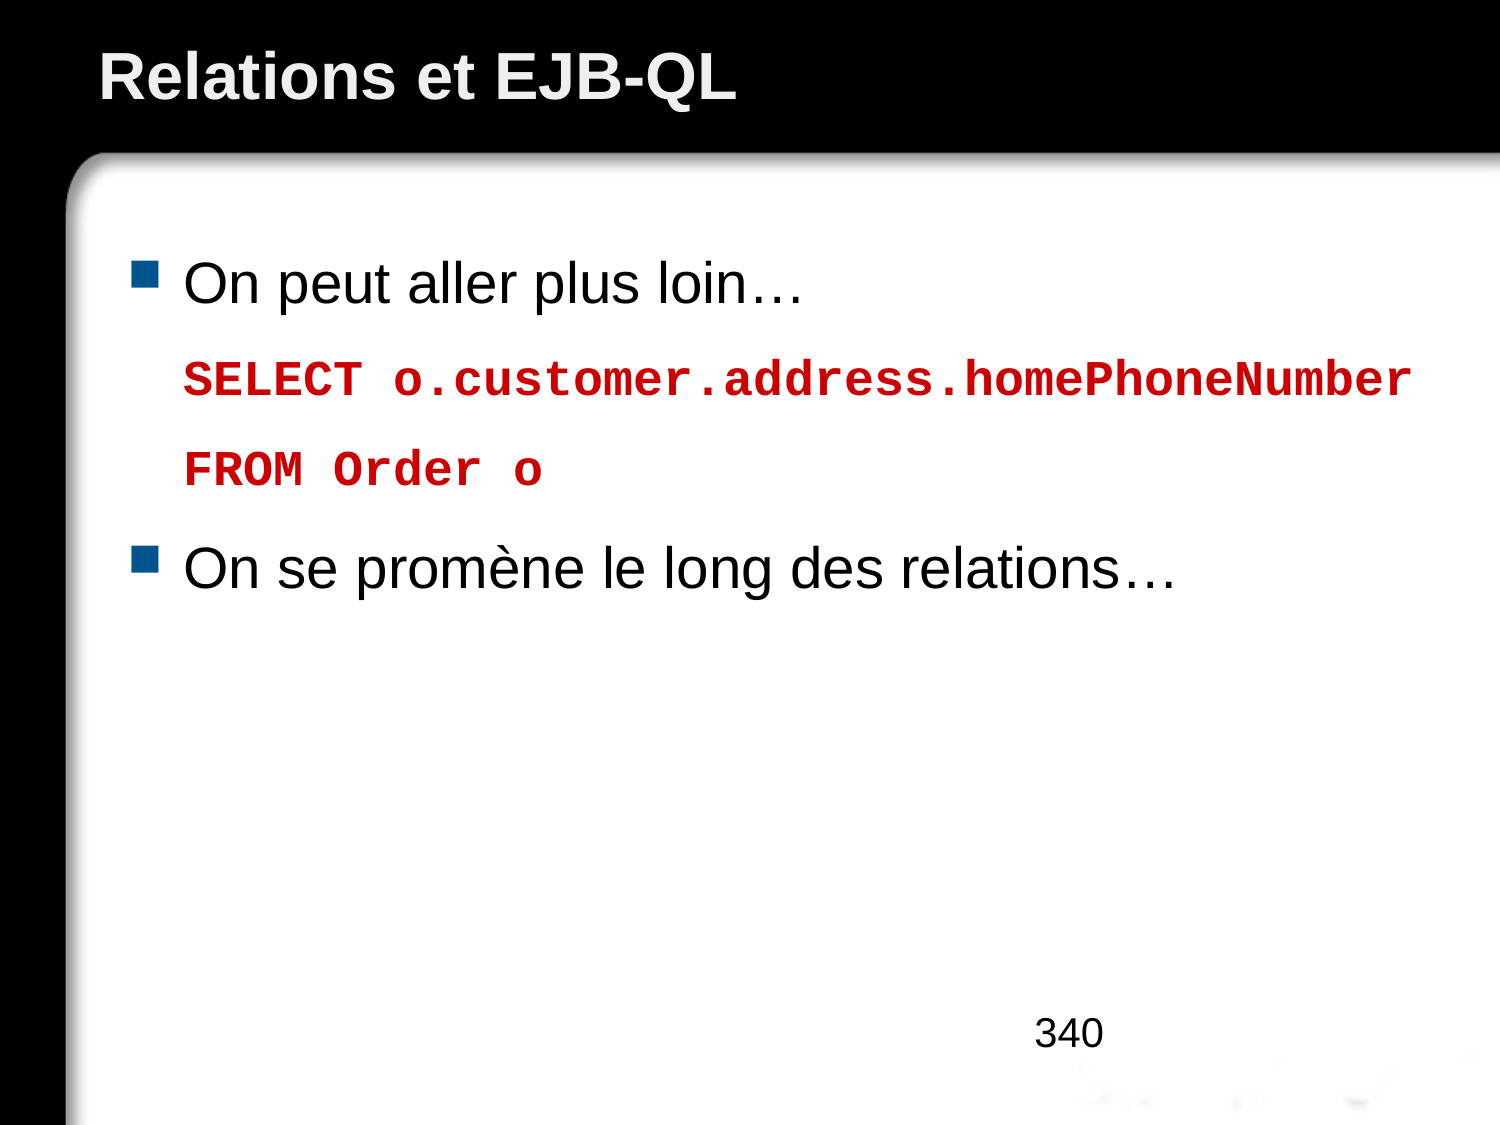

# Relations et EJB-QL
On peut aller plus loin…
	SELECT o.customer.address.homePhoneNumber
	FROM Order o
On se promène le long des relations…